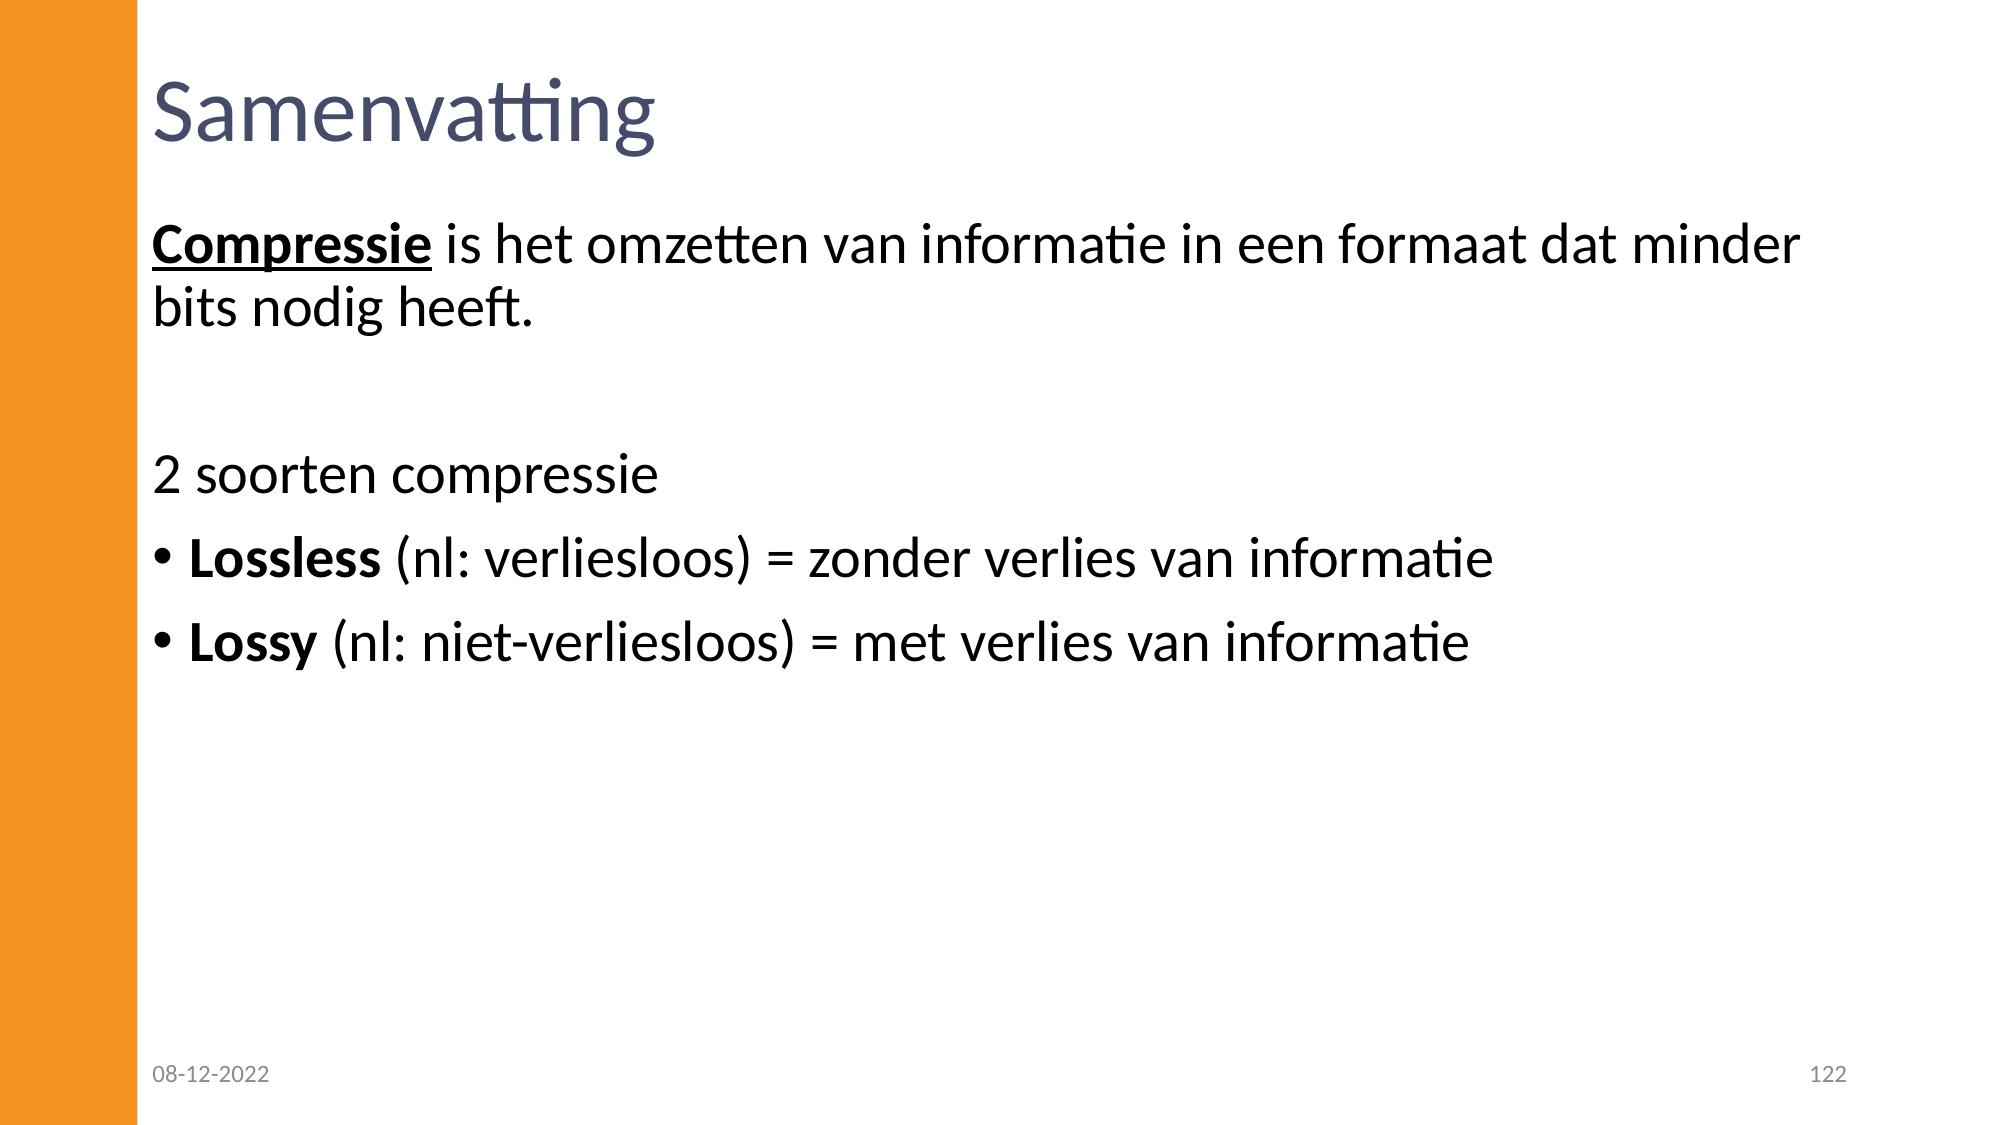

# Samenvatting
Compressie is het omzetten van informatie in een formaat dat minder bits nodig heeft.

2 soorten compressie
Lossless (nl: verliesloos) = zonder verlies van informatie
Lossy (nl: niet-verliesloos) = met verlies van informatie

08-12-2022

122